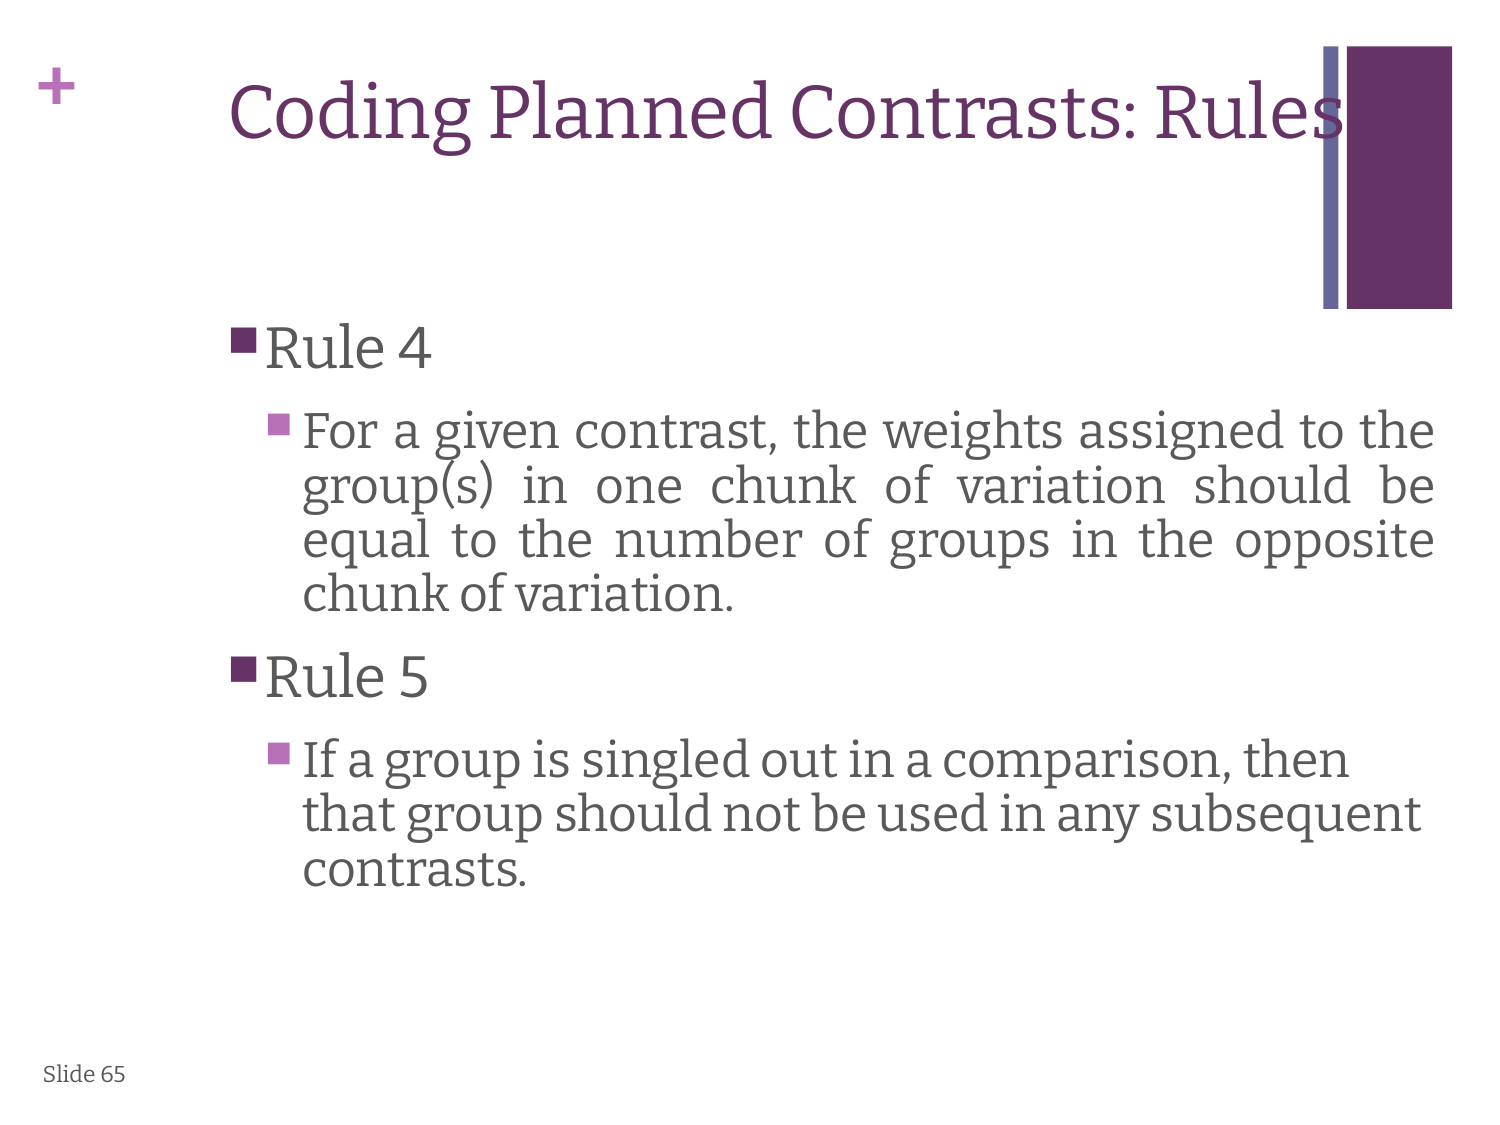

# Coding Planned Contrasts: Rules
Rule 4
For a given contrast, the weights assigned to the group(s) in one chunk of variation should be equal to the number of groups in the opposite chunk of variation.
Rule 5
If a group is singled out in a comparison, then that group should not be used in any subsequent contrasts.
Slide 65